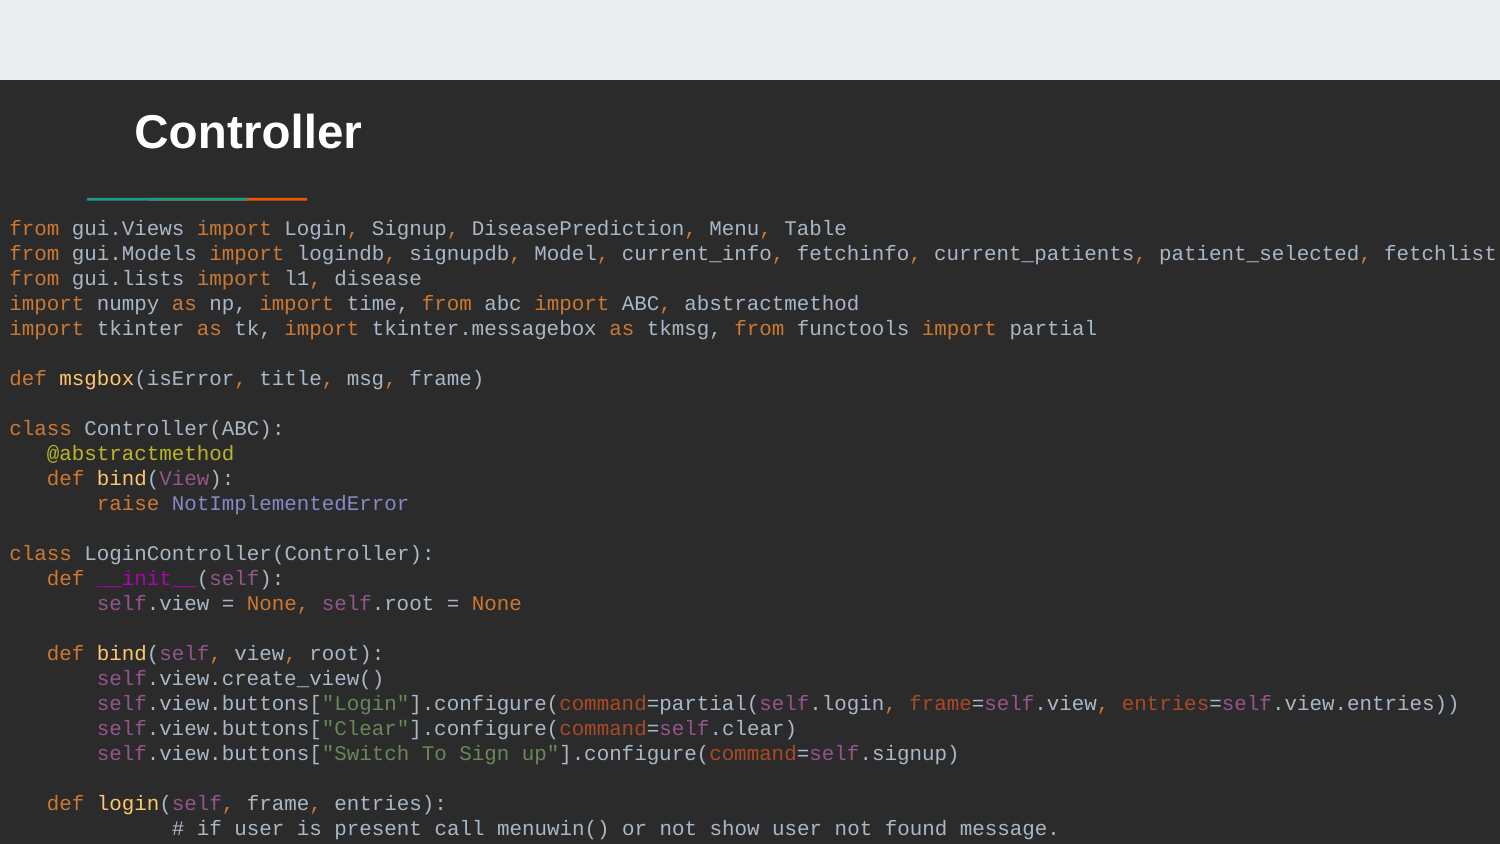

# Controller
from gui.Views import Login, Signup, DiseasePrediction, Menu, Table
from gui.Models import logindb, signupdb, Model, current_info, fetchinfo, current_patients, patient_selected, fetchlist
from gui.lists import l1, disease
import numpy as np, import time, from abc import ABC, abstractmethod
import tkinter as tk, import tkinter.messagebox as tkmsg, from functools import partial

def msgbox(isError, title, msg, frame)

class Controller(ABC):
   @abstractmethod
   def bind(View):
       raise NotImplementedError

class LoginController(Controller):
   def __init__(self):
       self.view = None, self.root = None

   def bind(self, view, root):
       self.view.create_view()
       self.view.buttons["Login"].configure(command=partial(self.login, frame=self.view, entries=self.view.entries))
       self.view.buttons["Clear"].configure(command=self.clear)
       self.view.buttons["Switch To Sign up"].configure(command=self.signup)

   def login(self, frame, entries):
	 # if user is present call menuwin() or not show user not found message.